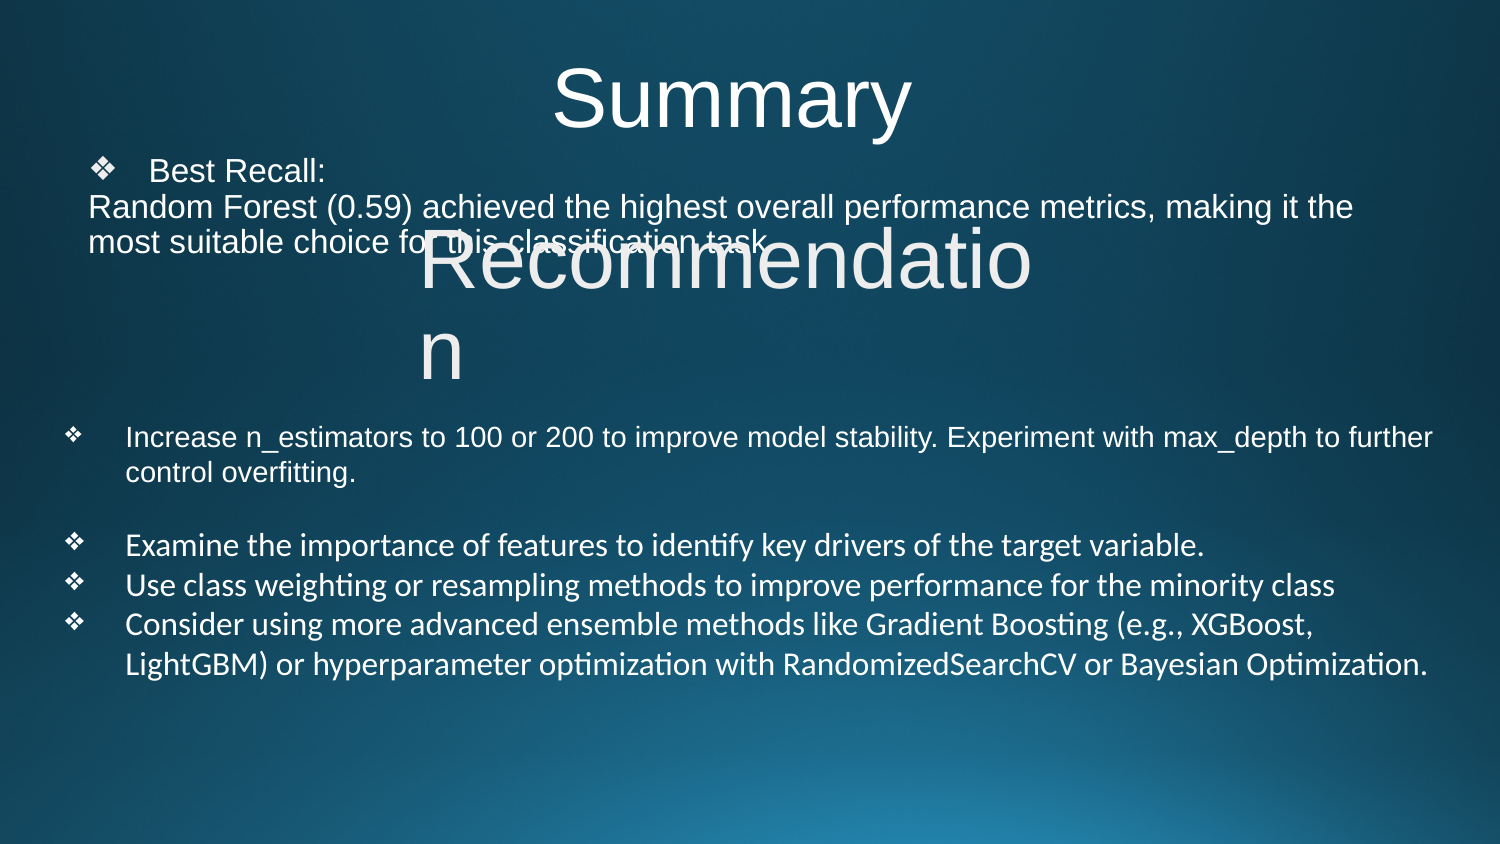

# Summary
Best Recall:
Random Forest (0.59) achieved the highest overall performance metrics, making it the most suitable choice for this classification task

Recommendation
Increase n_estimators to 100 or 200 to improve model stability. Experiment with max_depth to further control overfitting.

Examine the importance of features to identify key drivers of the target variable.
Use class weighting or resampling methods to improve performance for the minority class
Consider using more advanced ensemble methods like Gradient Boosting (e.g., XGBoost, LightGBM) or hyperparameter optimization with RandomizedSearchCV or Bayesian Optimization.